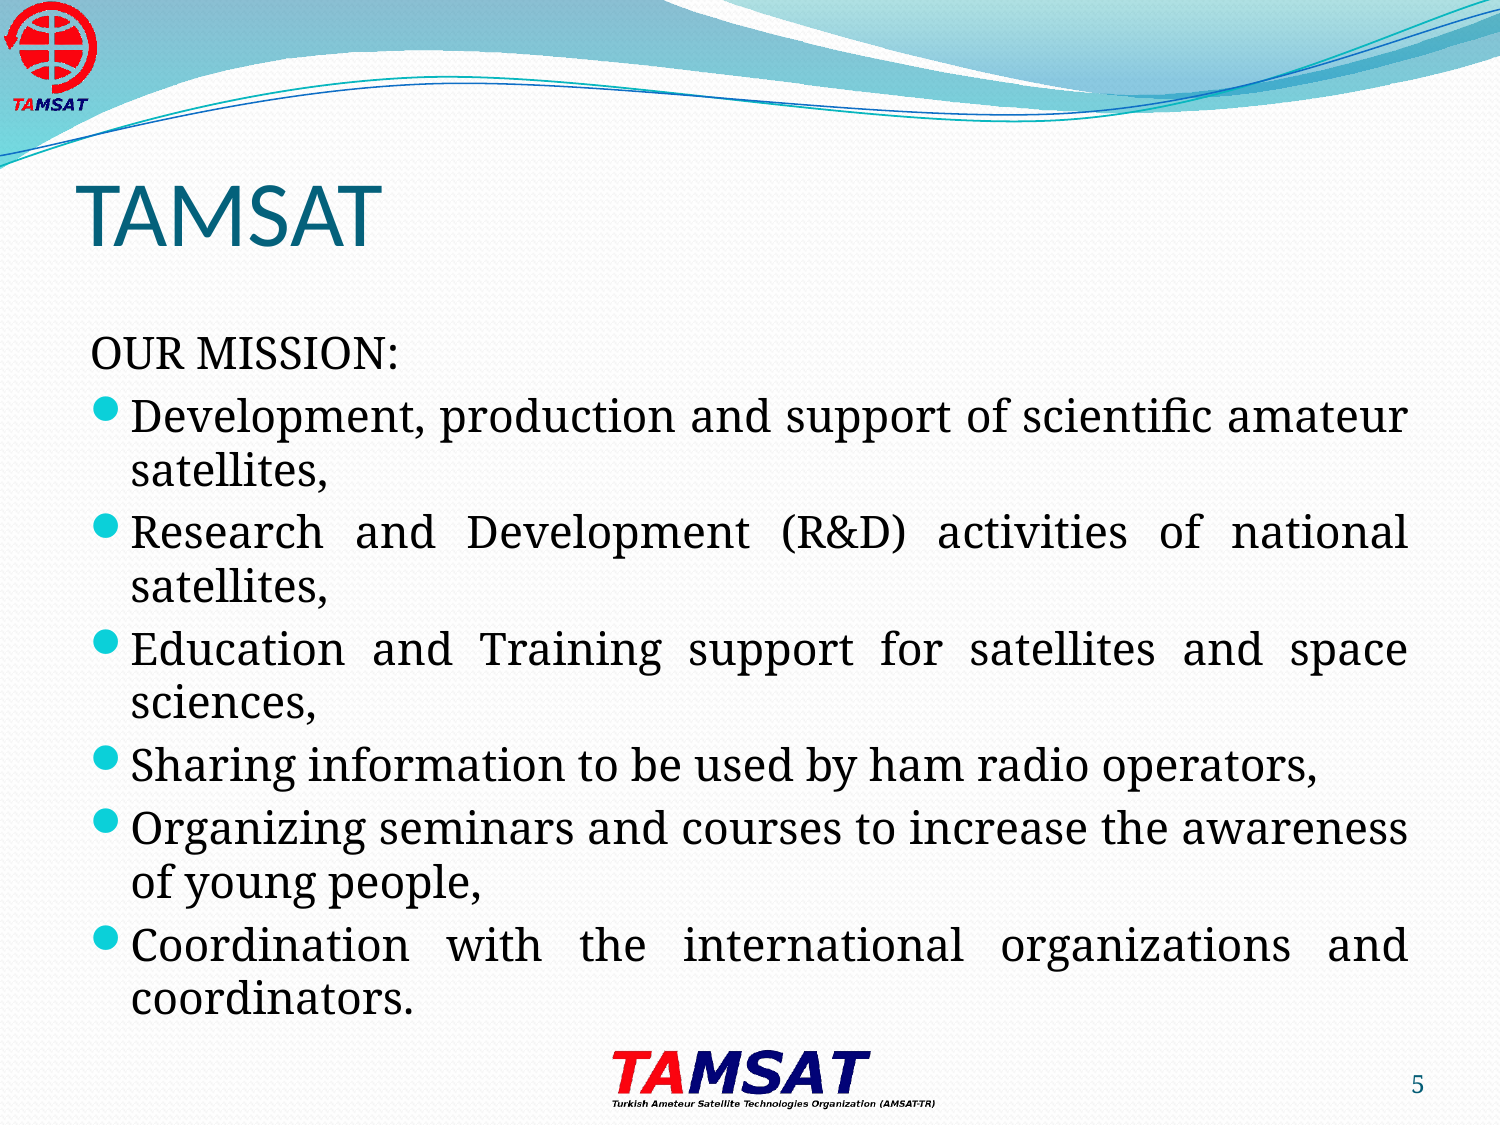

# TAMSAT
OUR MISSION:
Development, production and support of scientific amateur satellites,
Research and Development (R&D) activities of national satellites,
Education and Training support for satellites and space sciences,
Sharing information to be used by ham radio operators,
Organizing seminars and courses to increase the awareness of young people,
Coordination with the international organizations and coordinators.

5